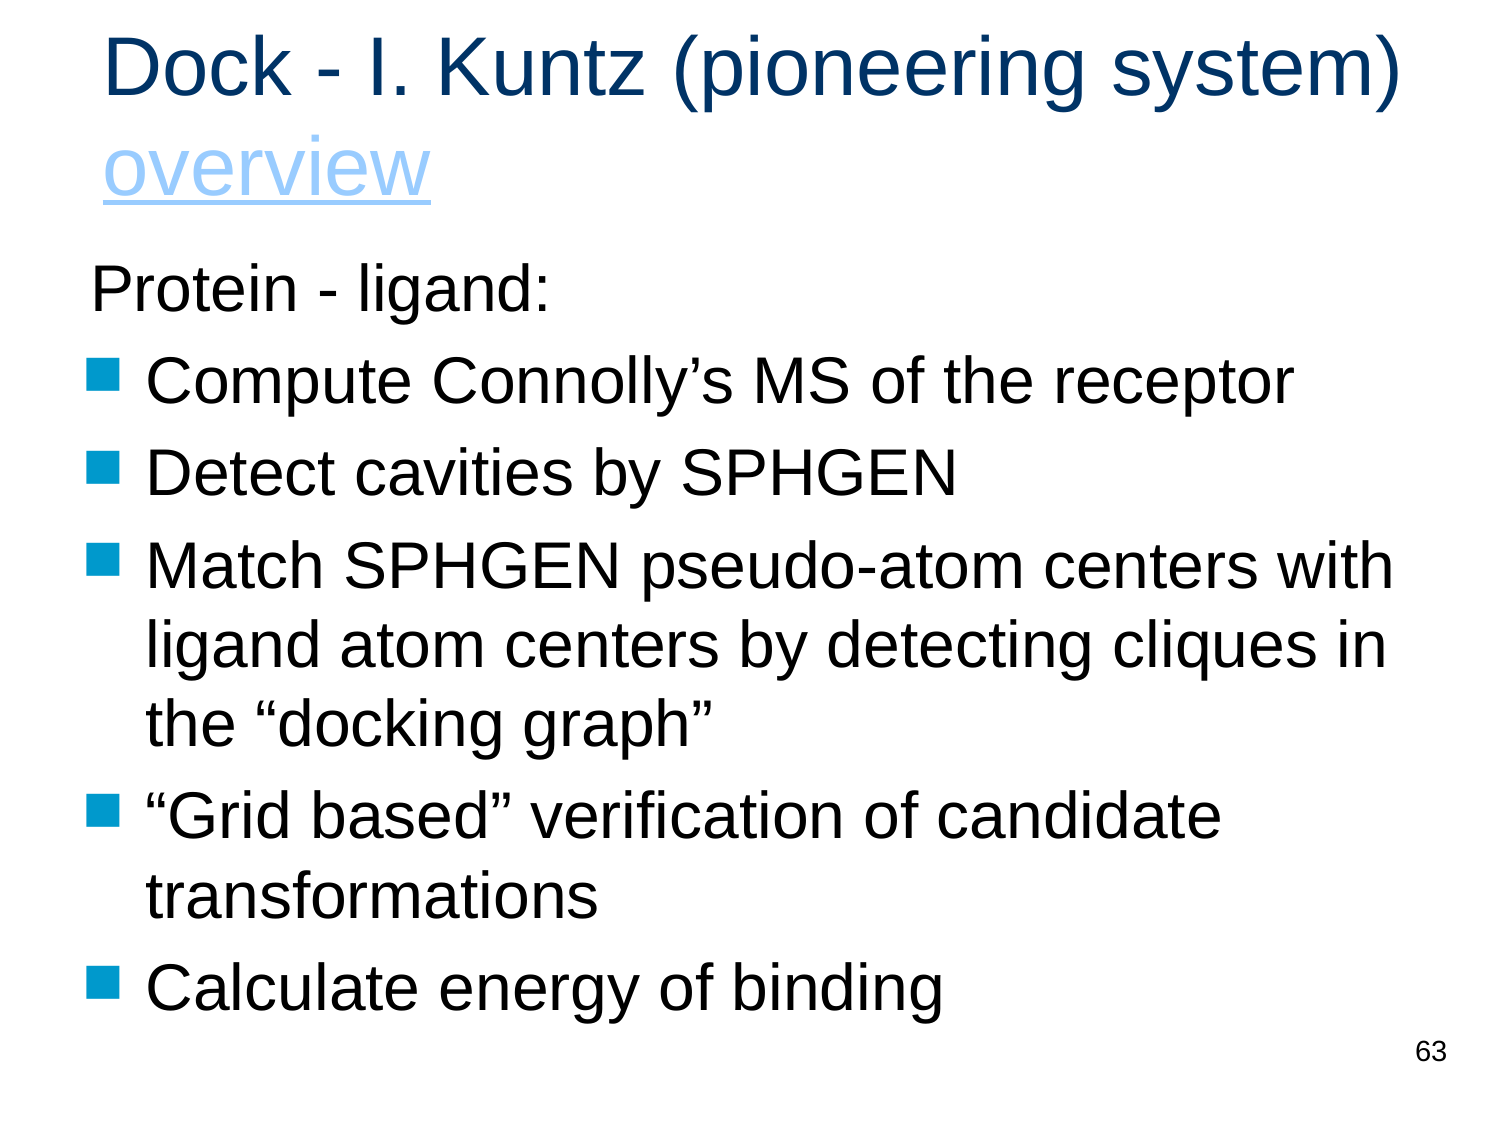

# Dock - I. Kuntz (pioneering system) overview
Protein - ligand:
Compute Connolly’s MS of the receptor
Detect cavities by SPHGEN
Match SPHGEN pseudo-atom centers with ligand atom centers by detecting cliques in the “docking graph”
“Grid based” verification of candidate transformations
Calculate energy of binding
63